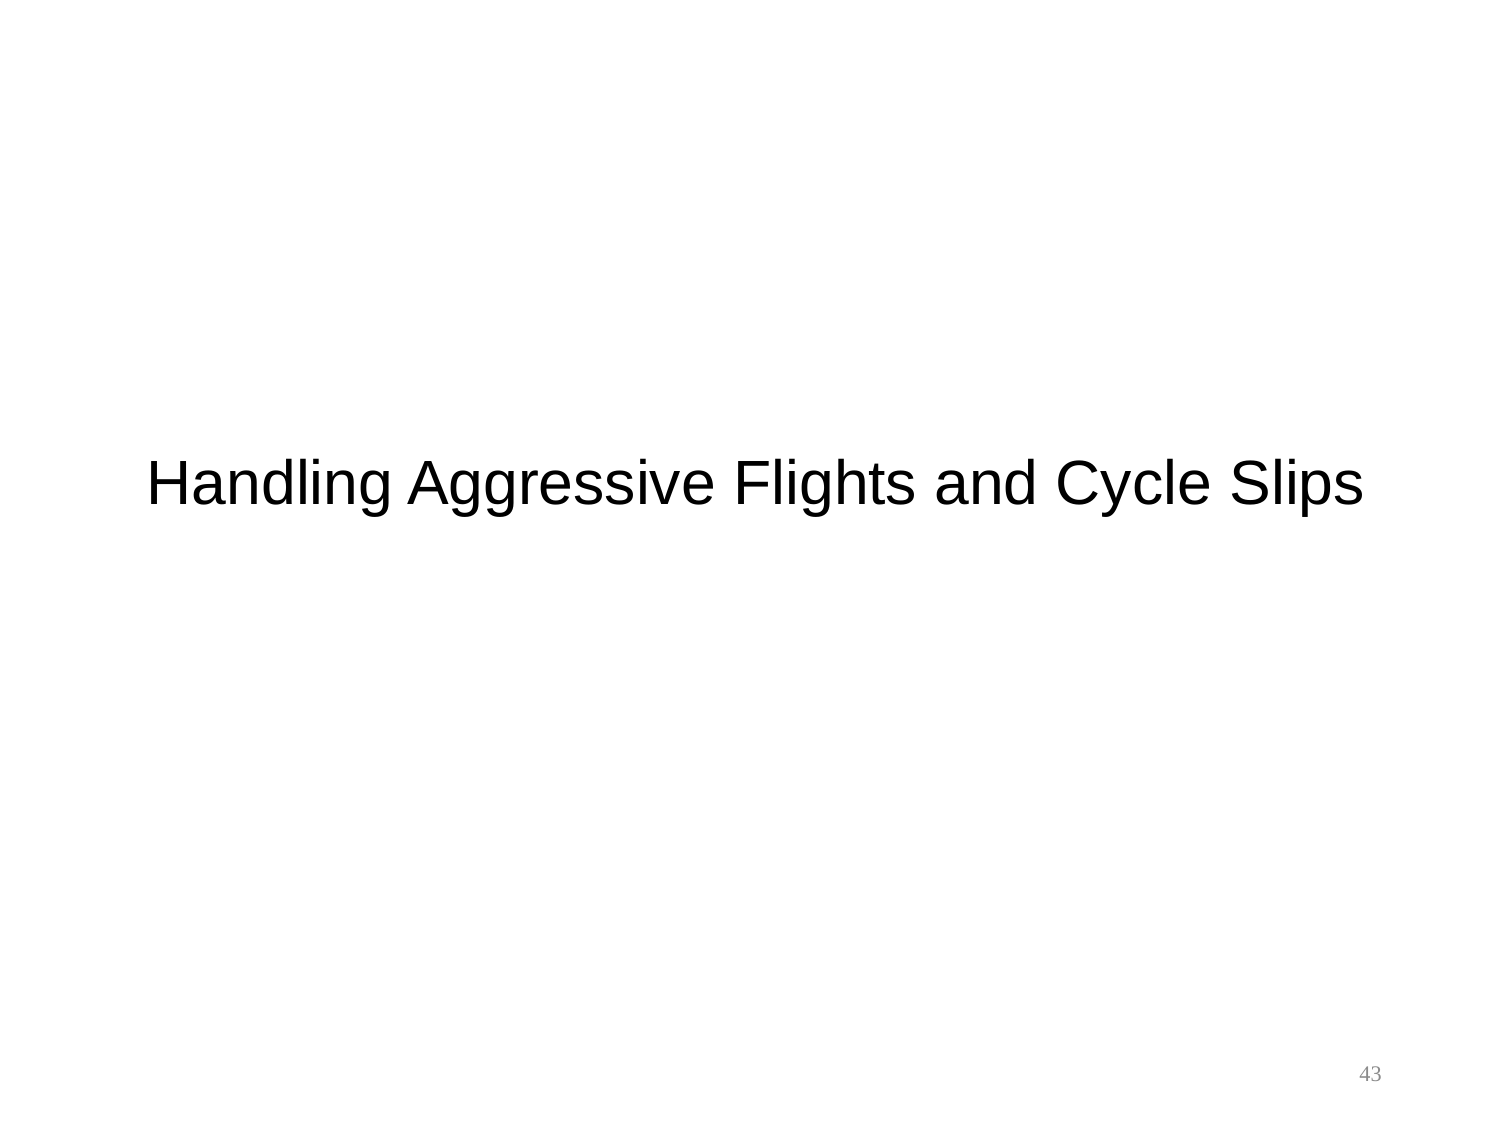

Handling Aggressive Flights and Cycle Slips
43